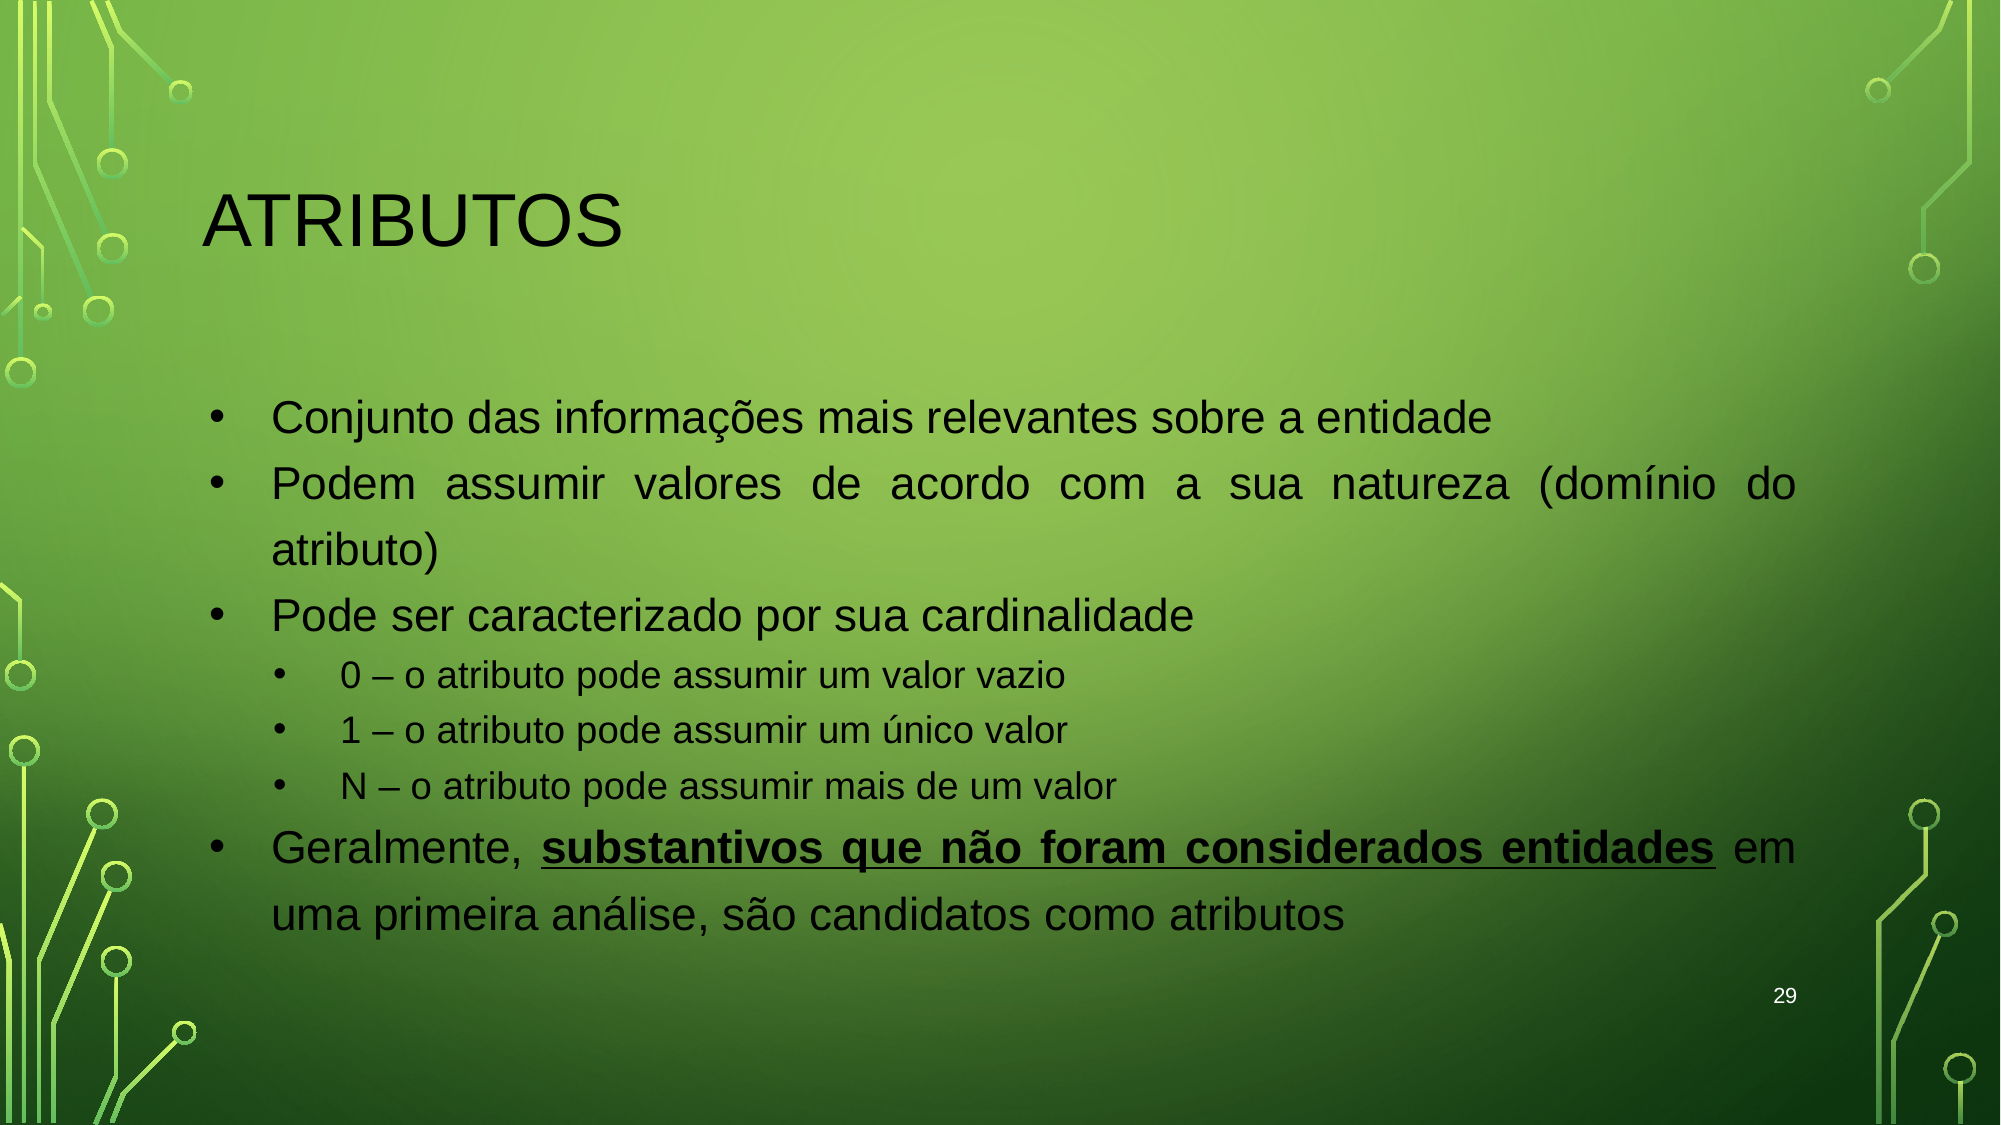

# ATRIBUTOS
Conjunto das informações mais relevantes sobre a entidade
Podem assumir valores de acordo com a sua natureza (domínio do atributo)
Pode ser caracterizado por sua cardinalidade
0 – o atributo pode assumir um valor vazio
1 – o atributo pode assumir um único valor
N – o atributo pode assumir mais de um valor
Geralmente, substantivos que não foram considerados entidades em uma primeira análise, são candidatos como atributos
29